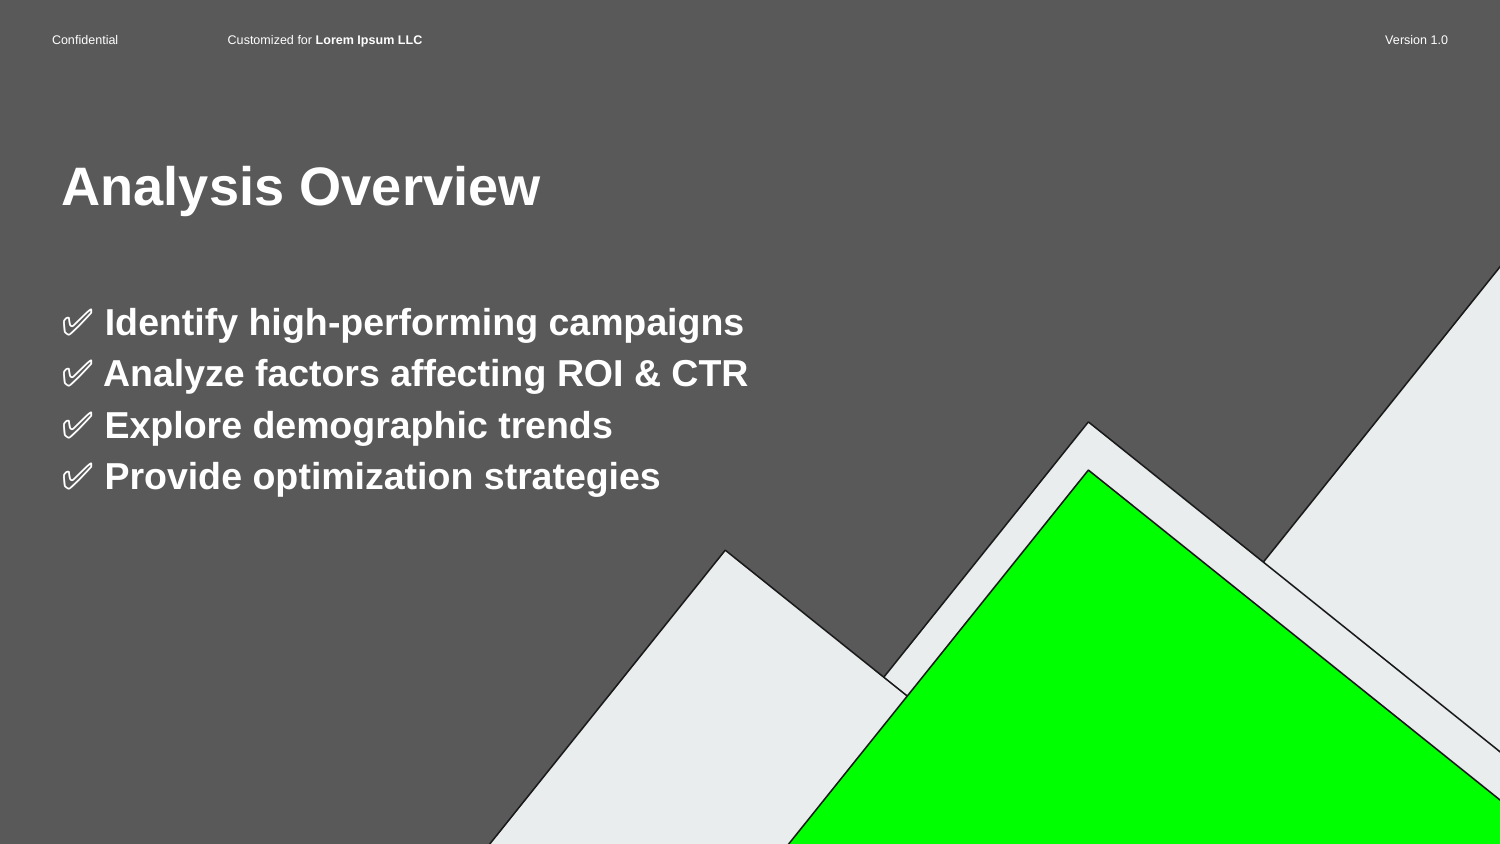

# Analysis Overview
✅ Identify high-performing campaigns
✅ Analyze factors affecting ROI & CTR
✅ Explore demographic trends
✅ Provide optimization strategies